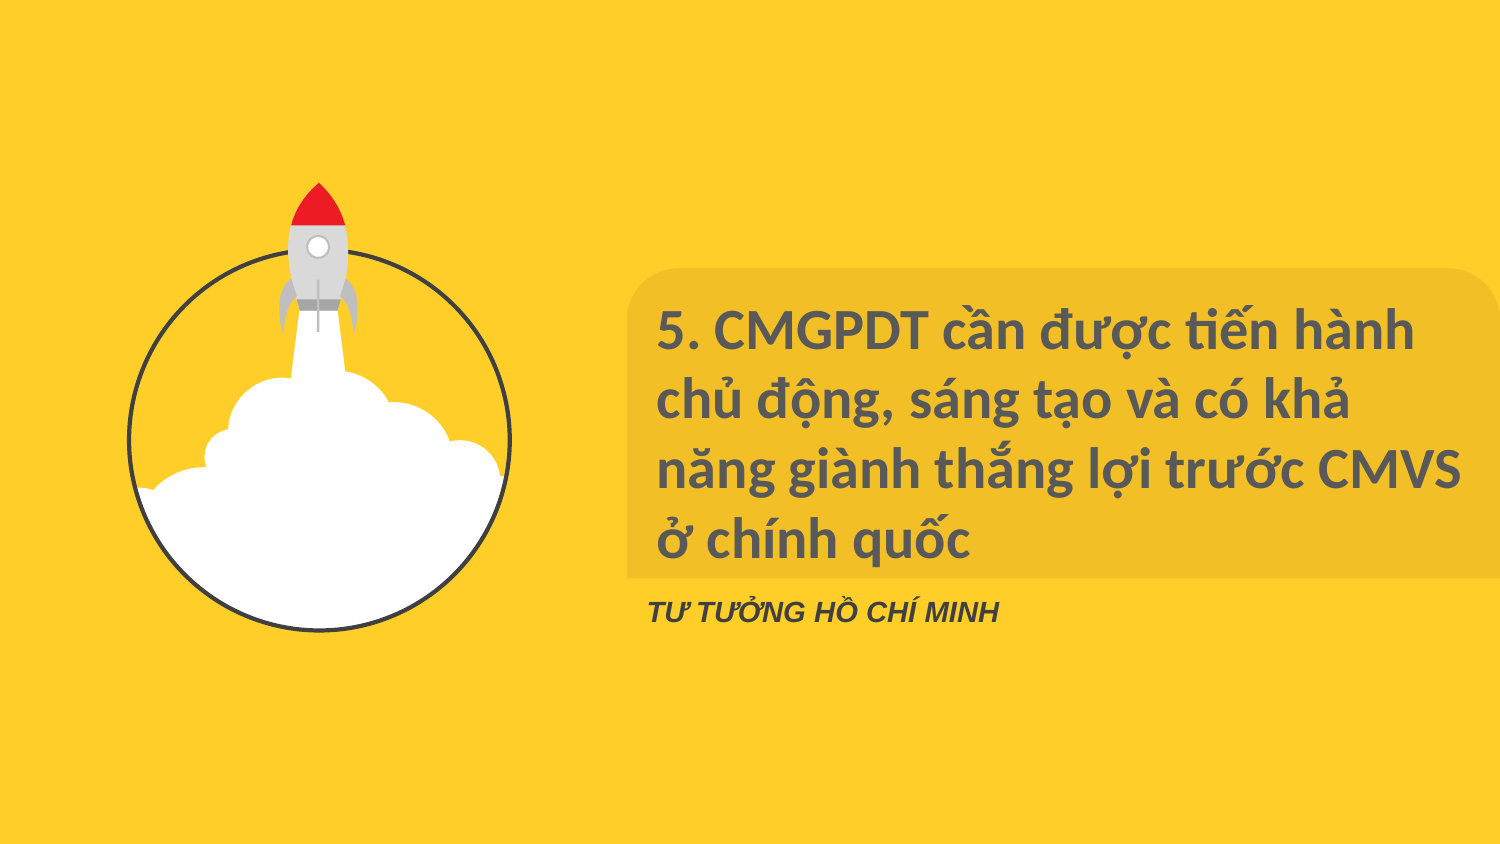

5. CMGPDT cần được tiến hành chủ động, sáng tạo và có khả năng giành thắng lợi trước CMVS ở chính quốc
TƯ TƯỞNG HỒ CHÍ MINH